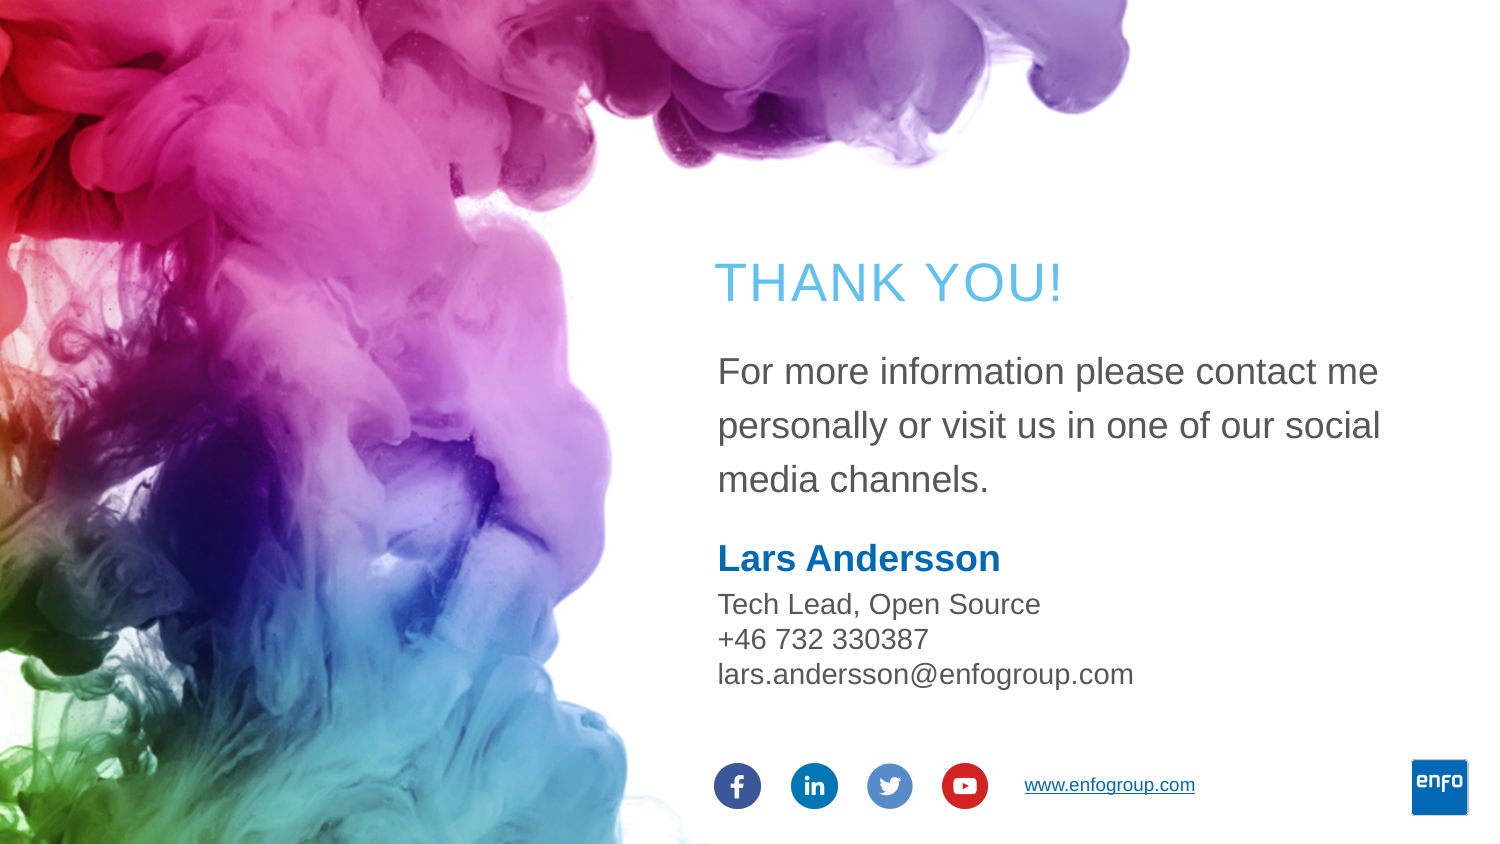

# Thank you!
For more information please contact me personally or visit us in one of our social media channels.
Lars Andersson
Tech Lead, Open Source
+46 732 330387
lars.andersson@enfogroup.com